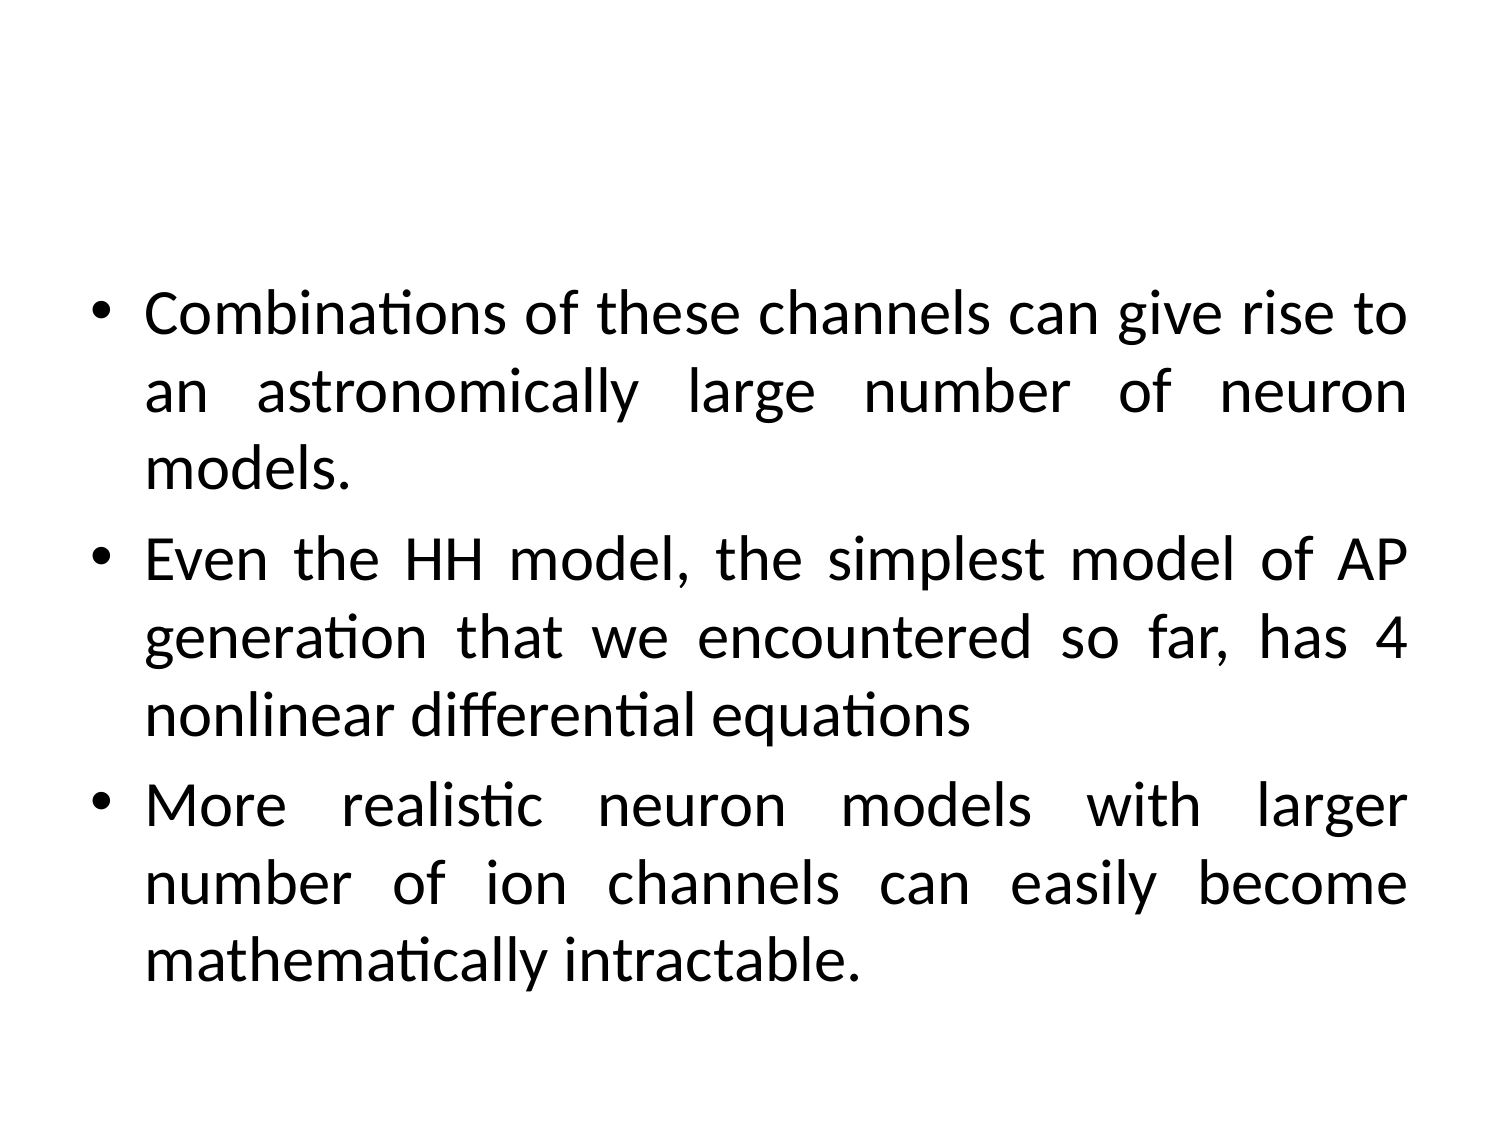

#
Combinations of these channels can give rise to an astronomically large number of neuron models.
Even the HH model, the simplest model of AP generation that we encountered so far, has 4 nonlinear differential equations
More realistic neuron models with larger number of ion channels can easily become mathematically intractable.